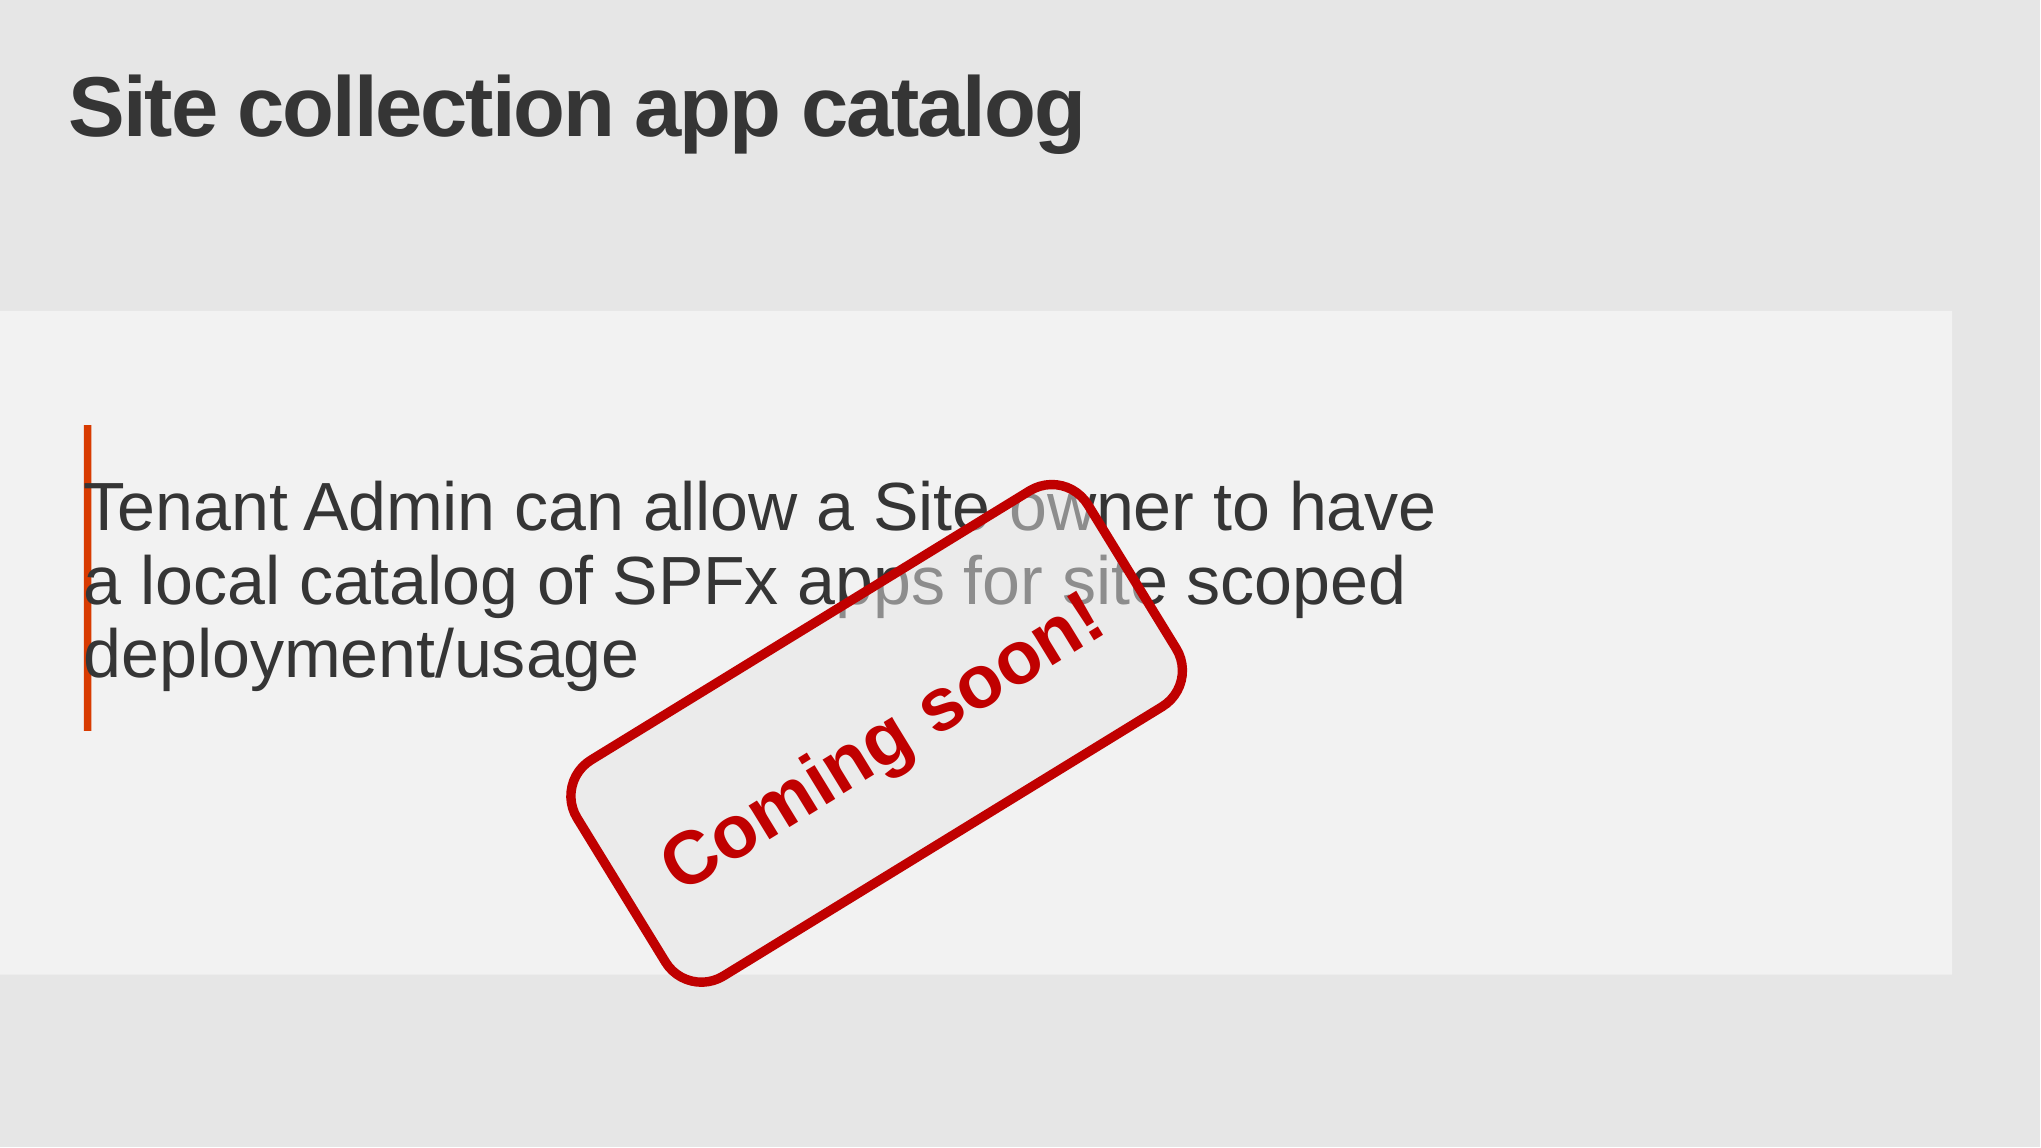

# Site collection app catalog

Tenant Admin can allow a Site owner to have
a local catalog of SPFx apps for site scoped
deployment/usage

Coming soon!